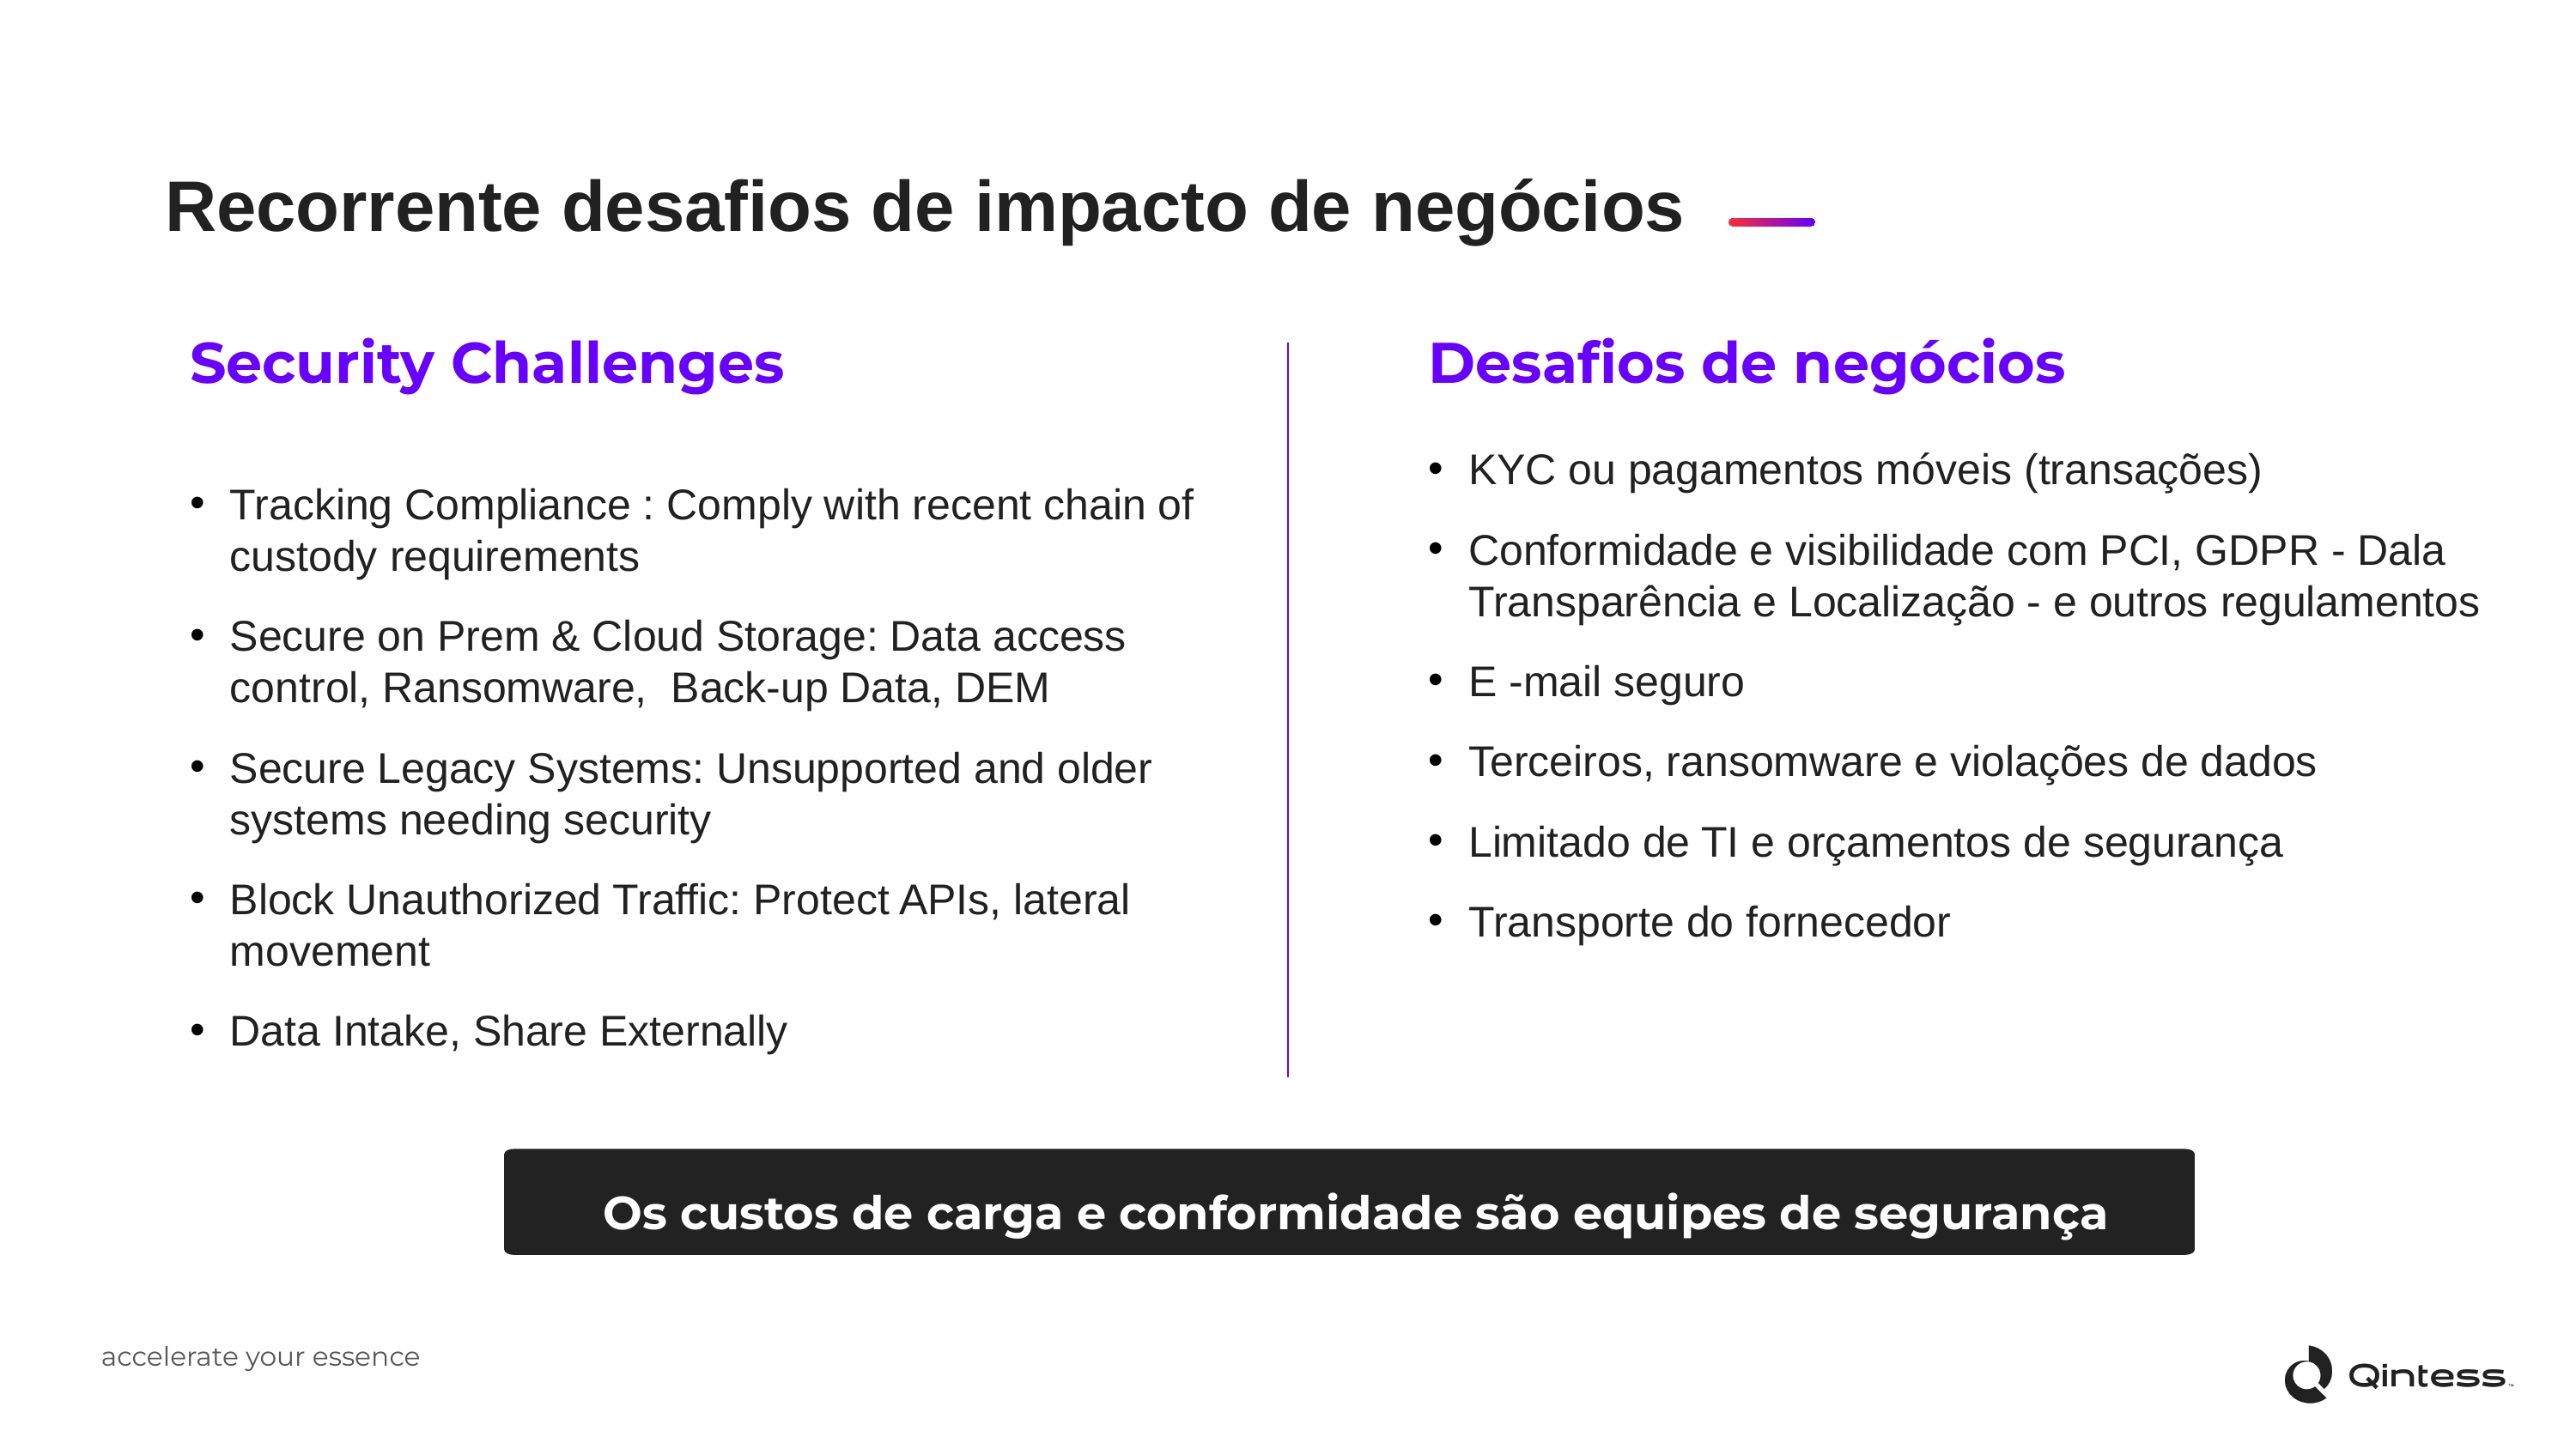

Recorrente desafios de impacto de negócios

Security Challenges

Tracking Compliance : Comply with recent chain of custody requirements
Secure on Prem & Cloud Storage: Data access control, Ransomware,  Back-up Data, DEM
Secure Legacy Systems: Unsupported and older systems needing security
Block Unauthorized Traffic: Protect APIs, lateral movement
Data Intake, Share Externally

Desafios de negócios

KYC ou pagamentos móveis (transações)
Conformidade e visibilidade com PCI, GDPR - Dala Transparência e Localização - e outros regulamentos
E -mail seguro
Terceiros, ransomware e violações de dados
Limitado de TI e orçamentos de segurança
Transporte do fornecedor

Os custos de carga e conformidade são equipes de segurança esmagadoras